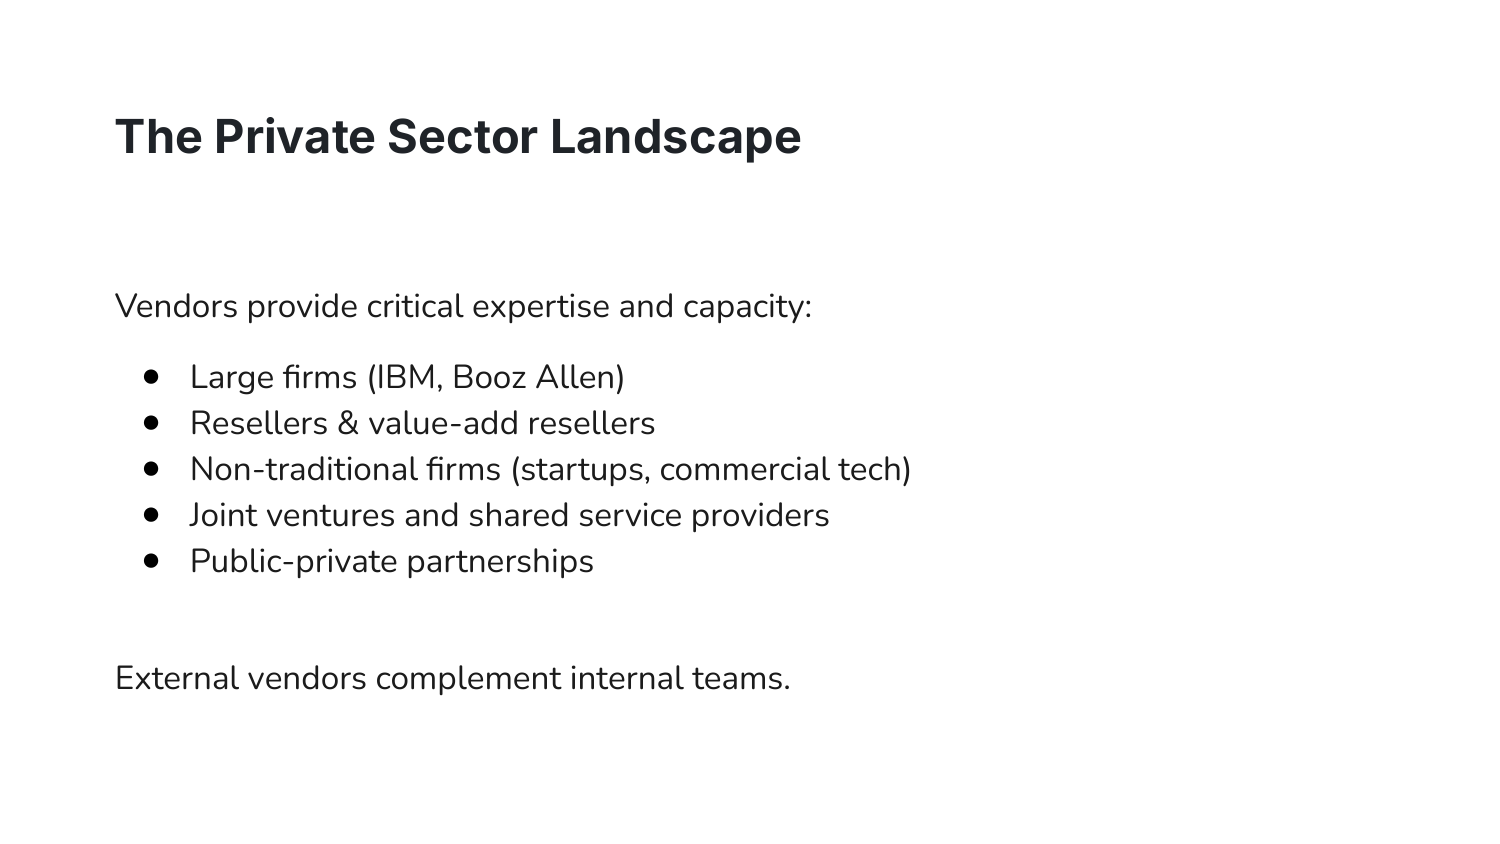

The Private Sector Landscape
Vendors provide critical expertise and capacity:
Large firms (IBM, Booz Allen)
Resellers & value-add resellers
Non-traditional firms (startups, commercial tech)
Joint ventures and shared service providers
Public-private partnerships
External vendors complement internal teams.